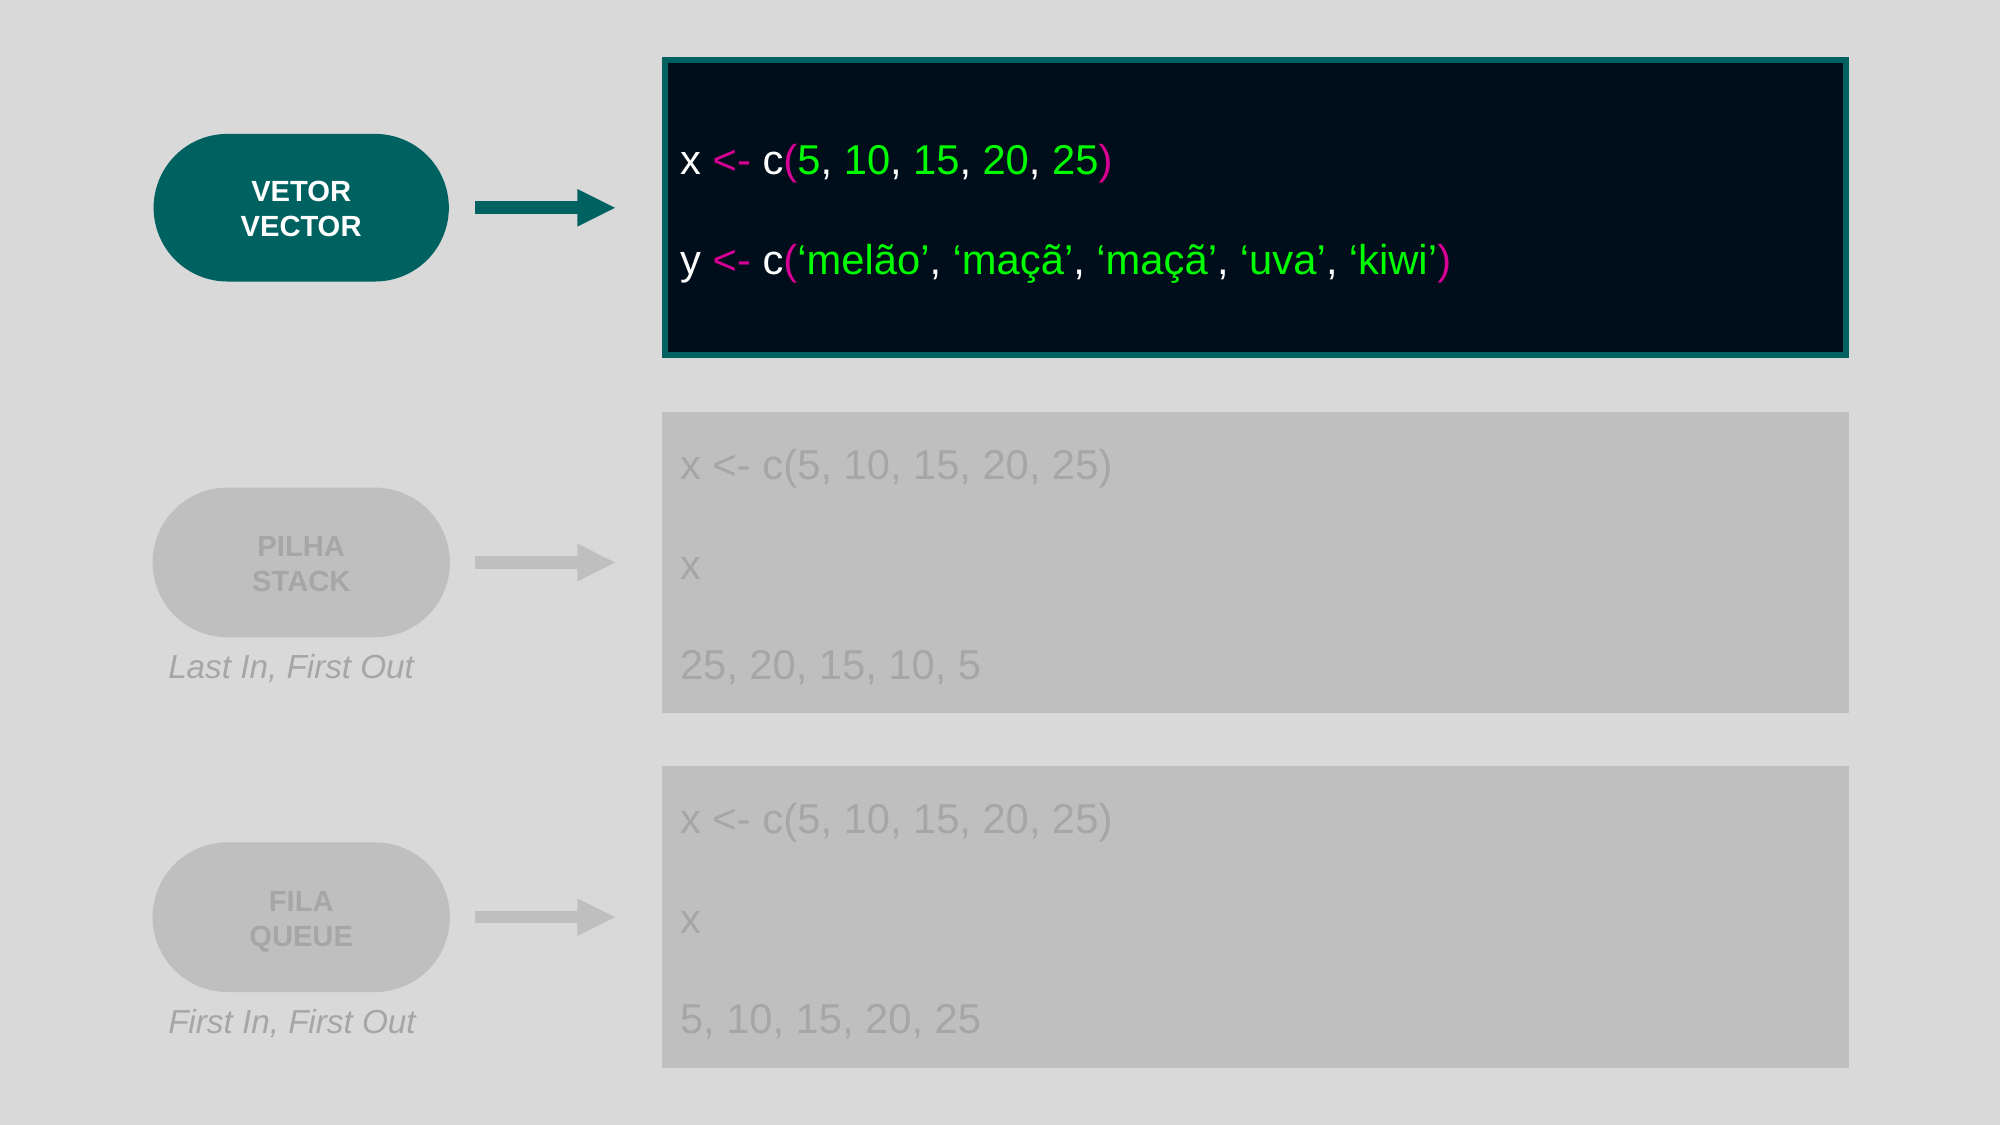

x <- c(5, 10, 15, 20, 25)

y <- c(‘melão’, ‘maçã’, ‘maçã’, ‘uva’, ‘kiwi’)
VETOR
VECTOR
x <- c(5, 10, 15, 20, 25)

x

25, 20, 15, 10, 5
PILHA
STACK
Last In, First Out
x <- c(5, 10, 15, 20, 25)

x

5, 10, 15, 20, 25
FILA
QUEUE
First In, First Out